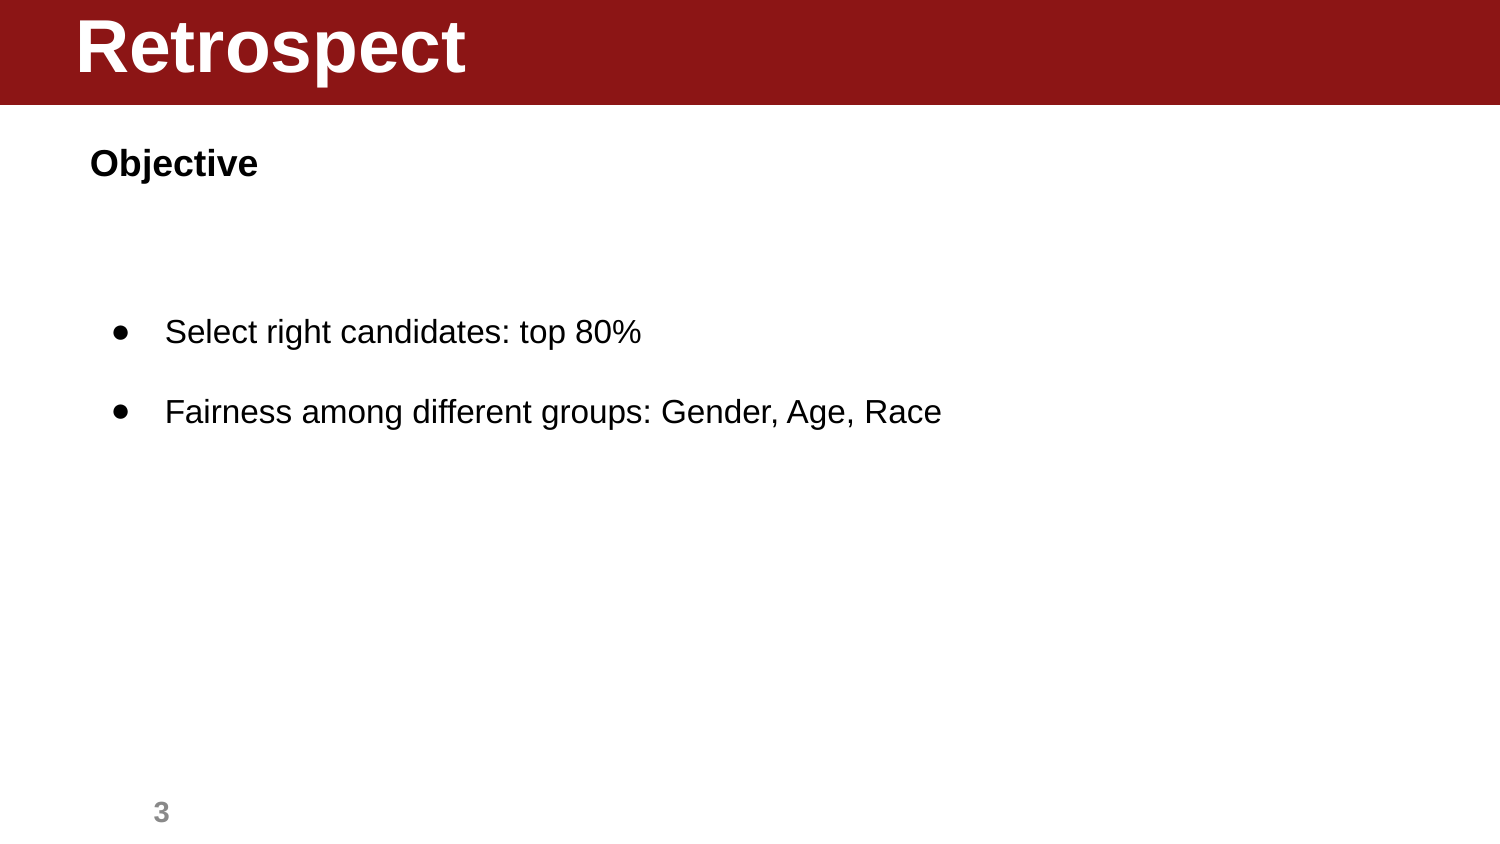

Retrospect
Objective

Select right candidates: top 80%
Fairness among different groups: Gender, Age, Race

3